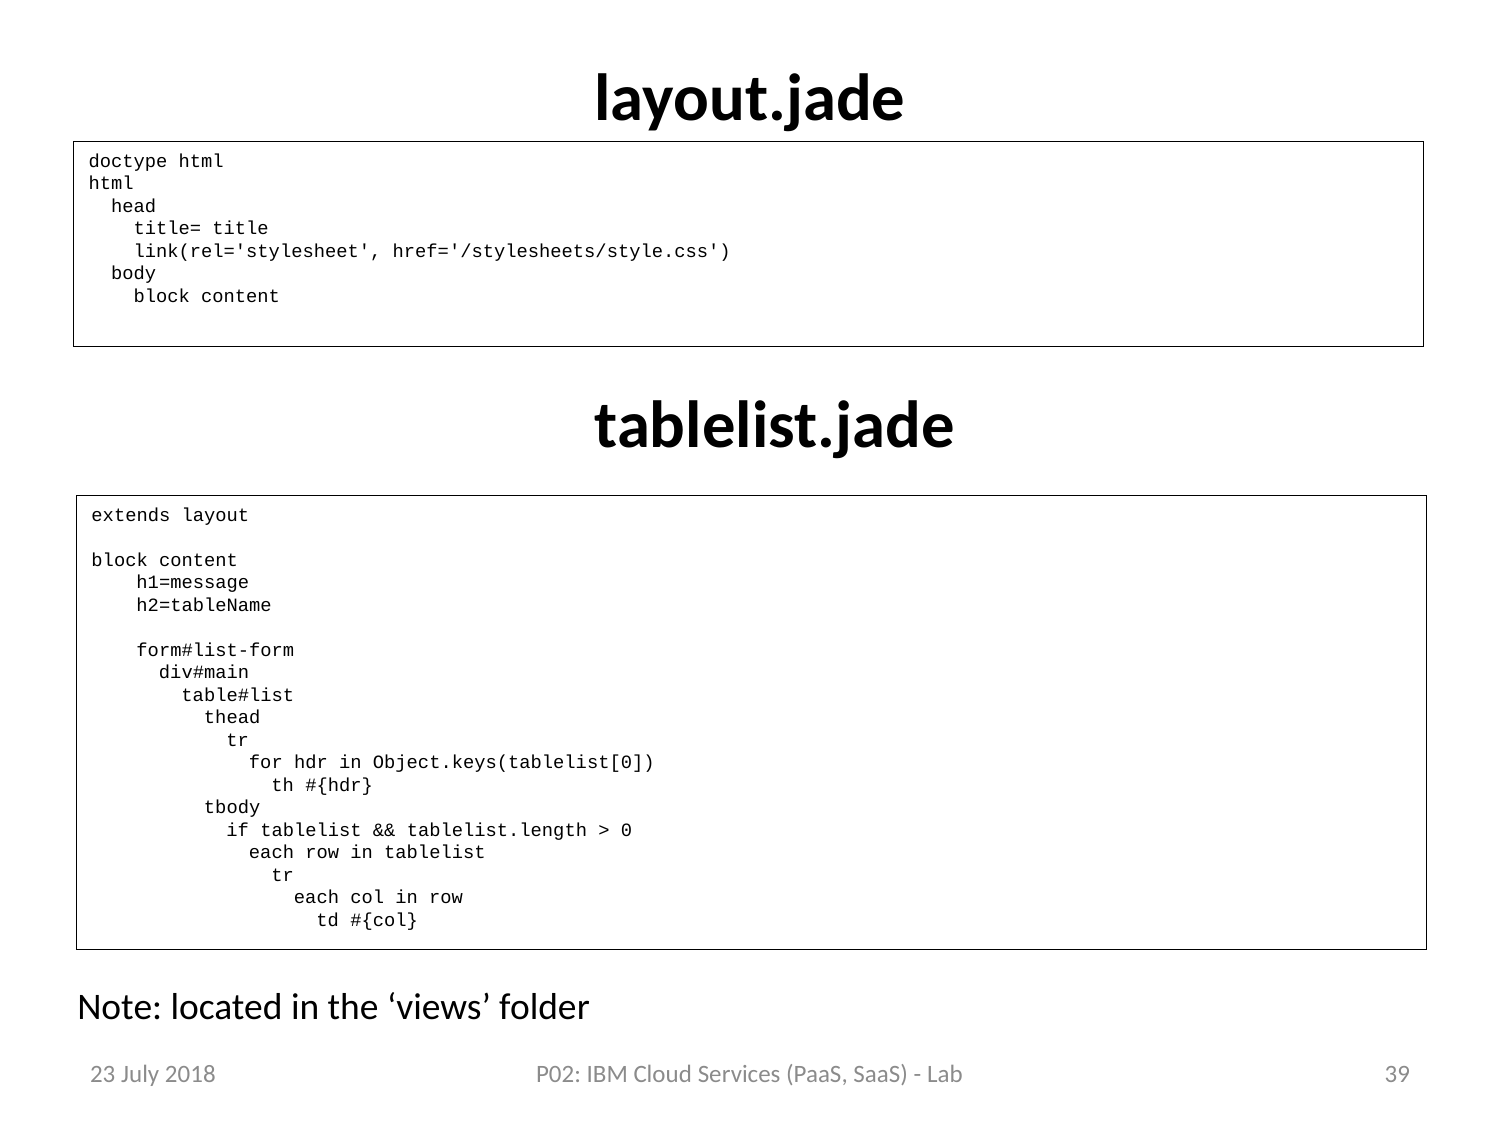

# layout.jade
doctype html
html
  head
    title= title
    link(rel='stylesheet', href='/stylesheets/style.css')
  body
    block content
tablelist.jade
extends layout

block content
    h1=message
    h2=tableName

    form#list-form
      div#main
        table#list
          thead
            tr
              for hdr in Object.keys(tablelist[0])
                th #{hdr}
          tbody
            if tablelist && tablelist.length > 0
              each row in tablelist
                tr
                  each col in row
                    td #{col}
Note: located in the ‘views’ folder
23 July 2018
P02: IBM Cloud Services (PaaS, SaaS) - Lab
39